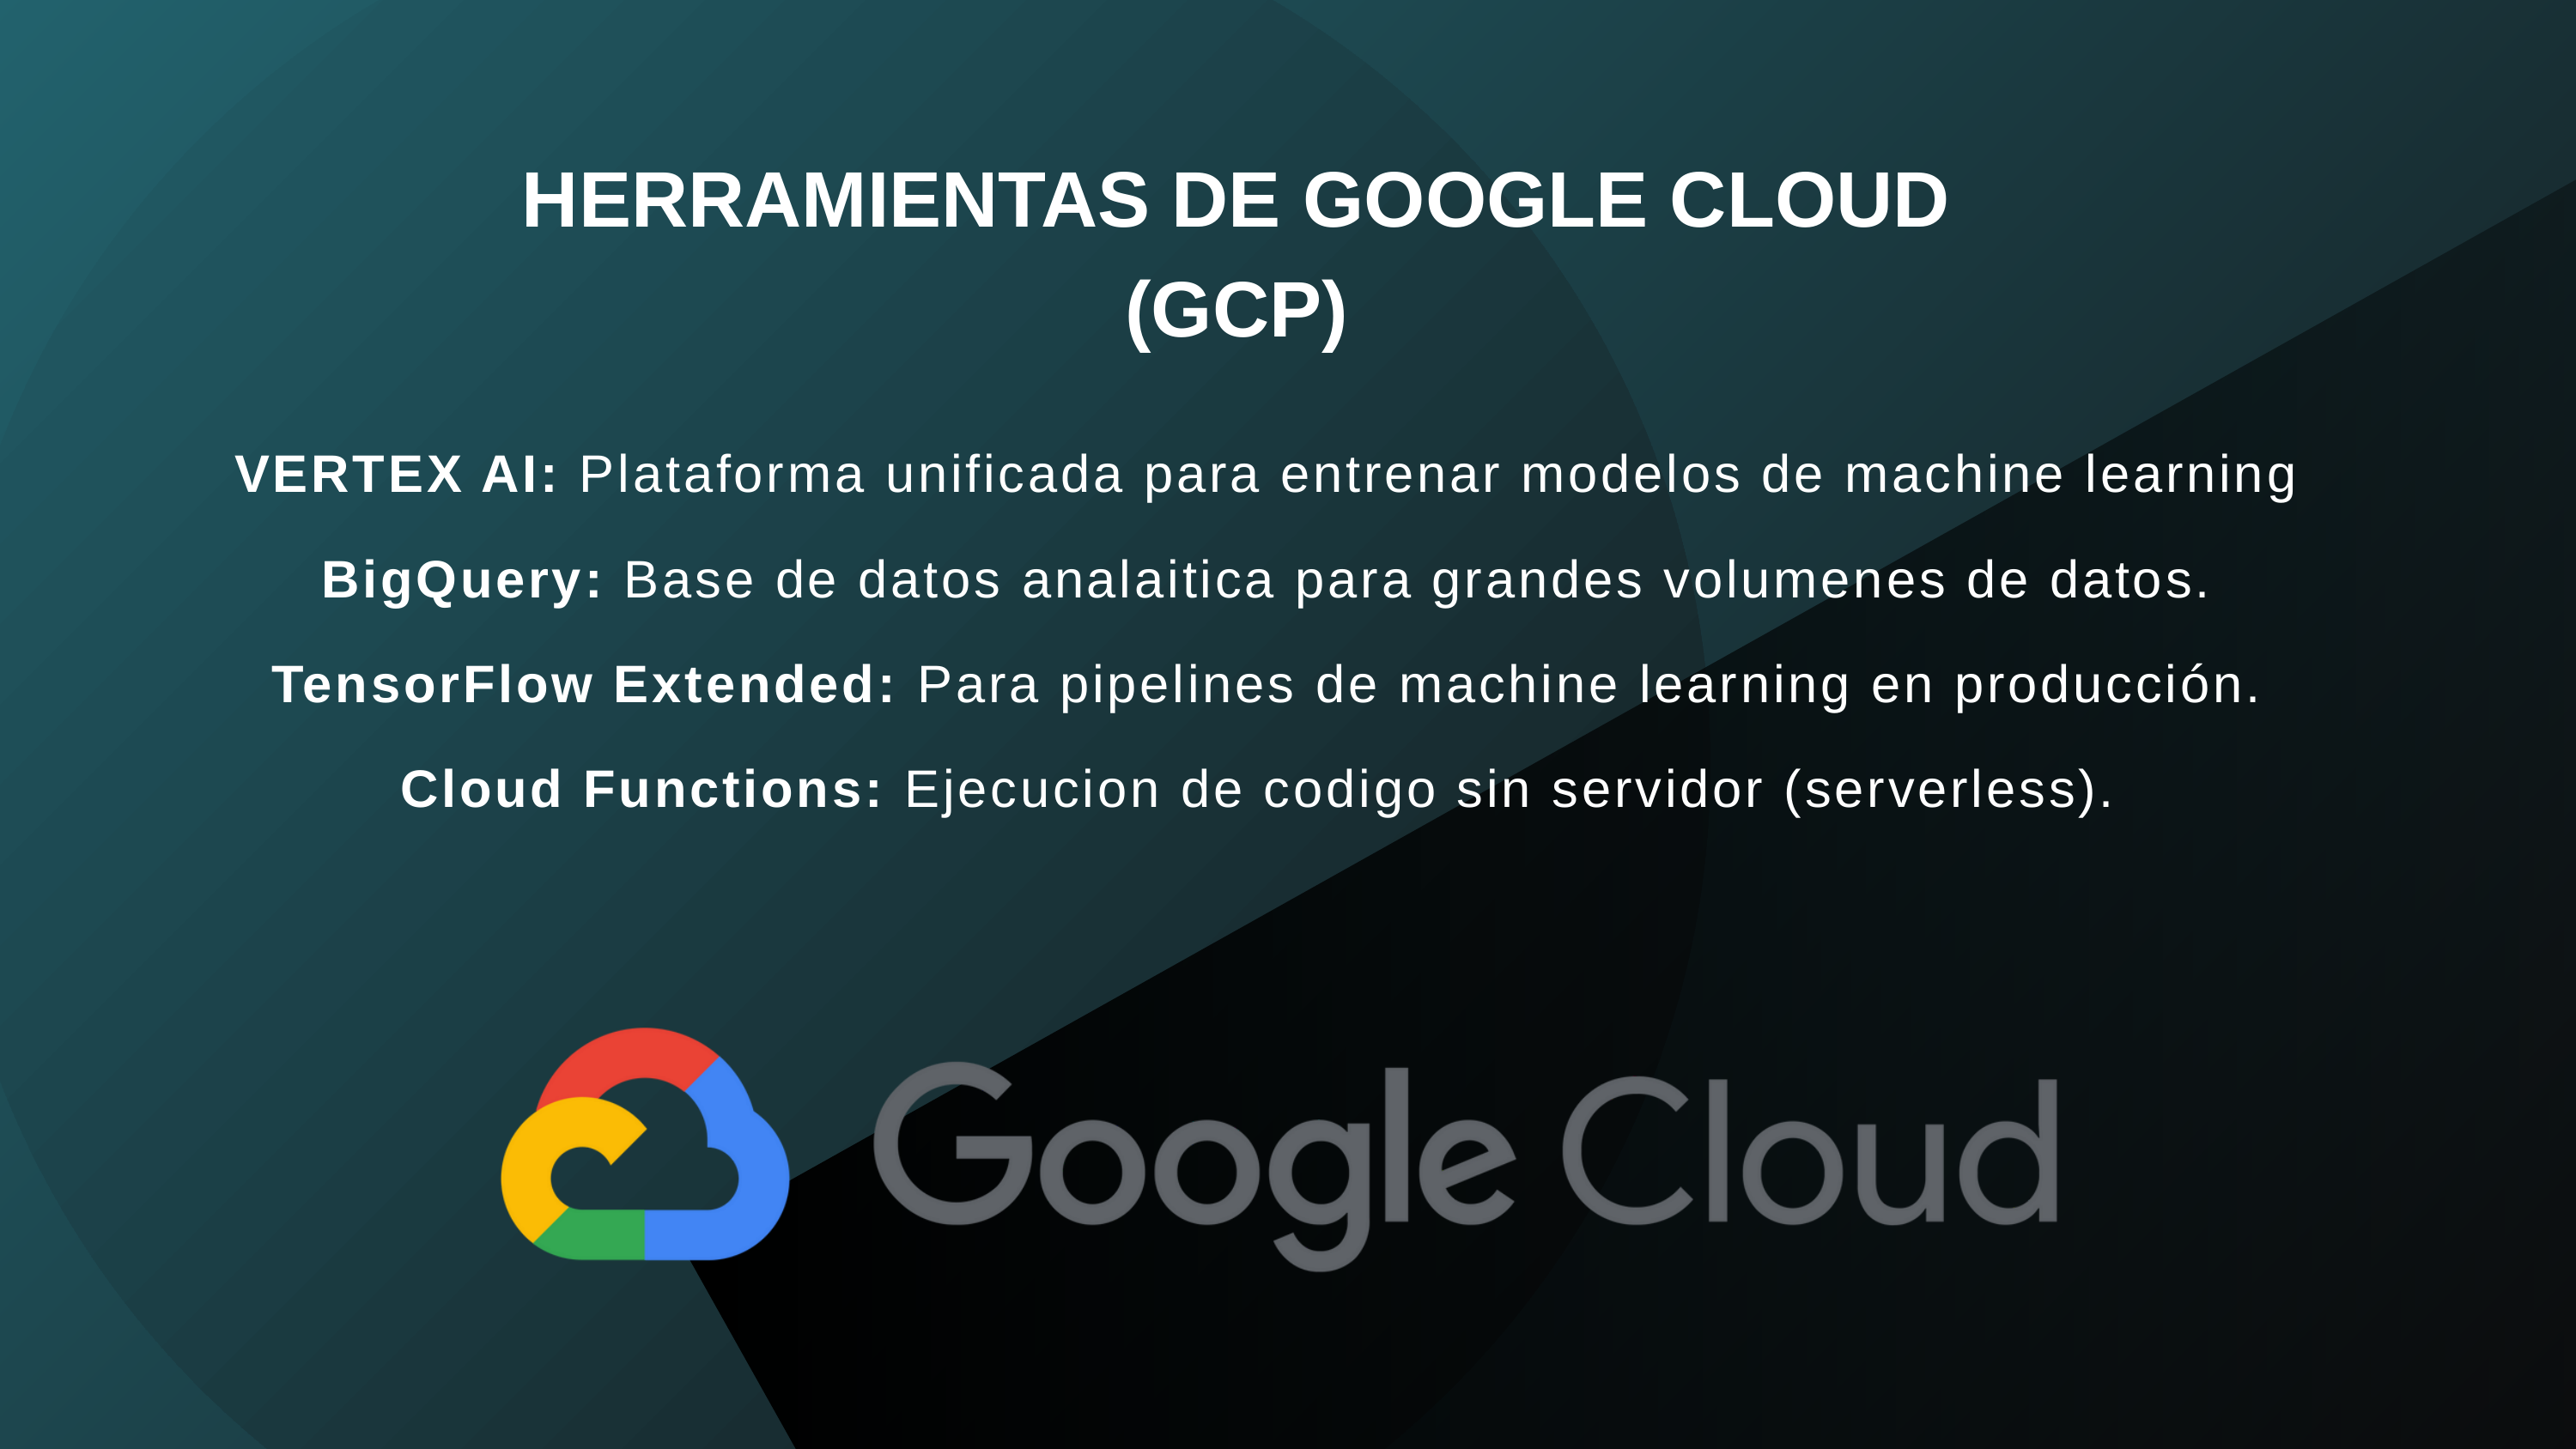

HERRAMIENTAS DE GOOGLE CLOUD (GCP)
VERTEX AI: Plataforma unificada para entrenar modelos de machine learning
BigQuery: Base de datos analaitica para grandes volumenes de datos.
TensorFlow Extended: Para pipelines de machine learning en producción.
Cloud Functions: Ejecucion de codigo sin servidor (serverless).